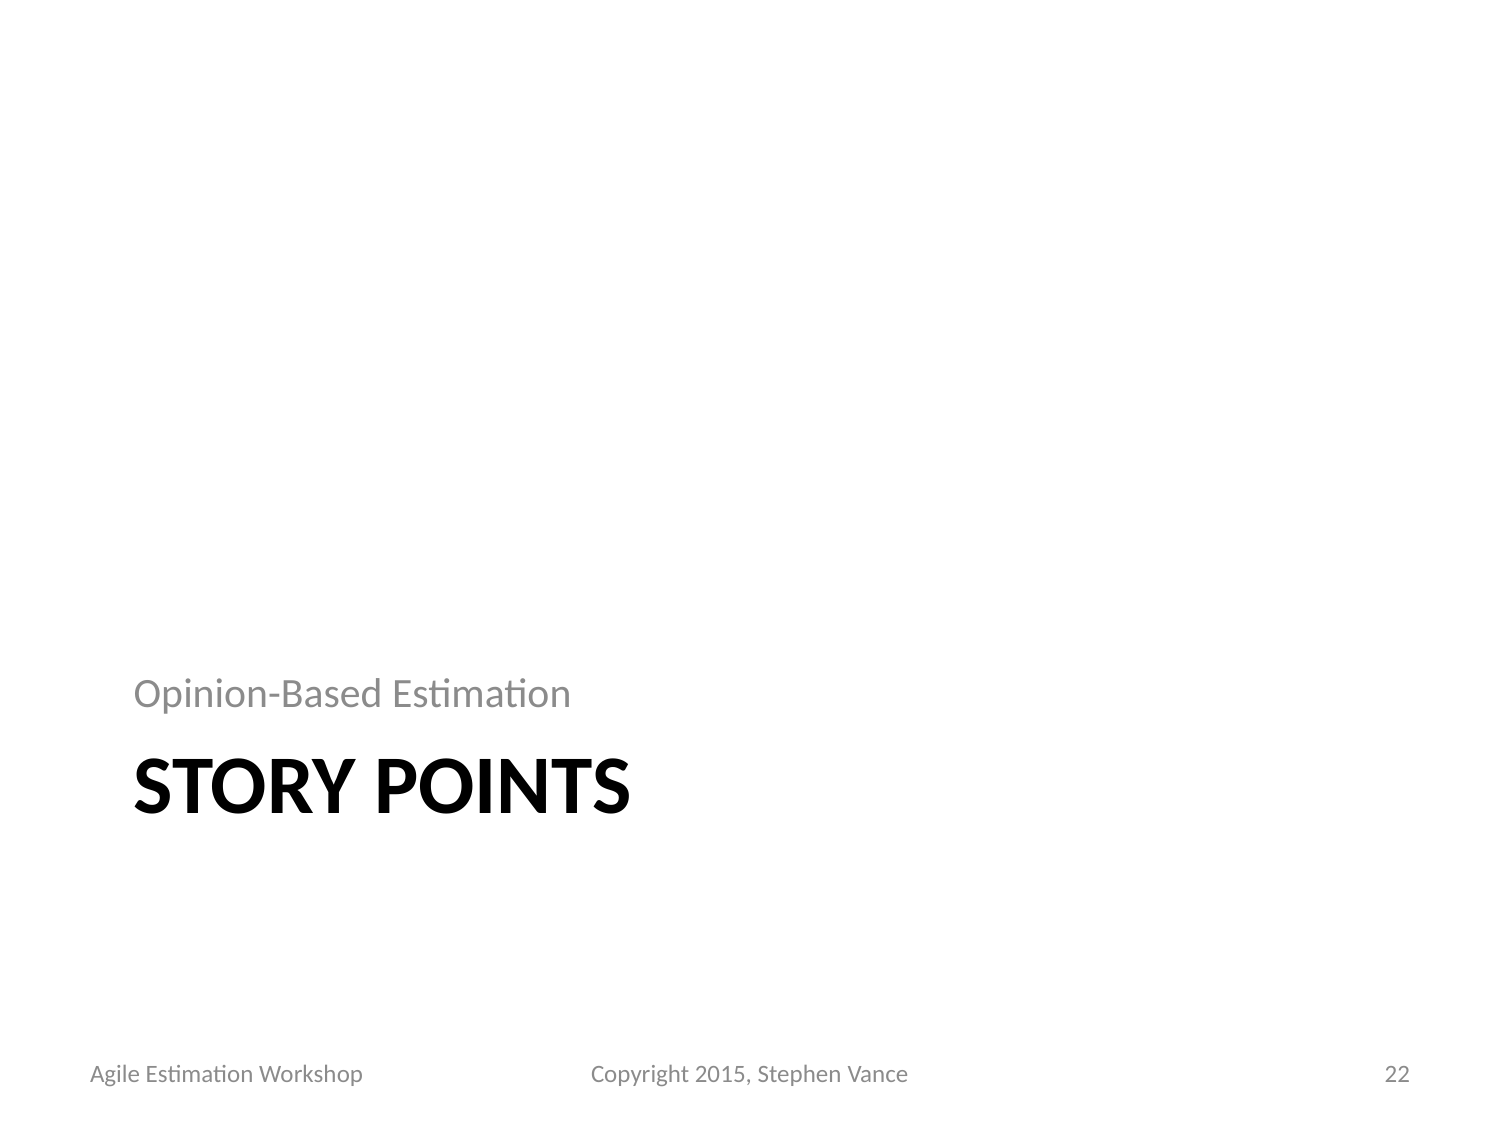

Opinion-Based Estimation
# Story Points
Agile Estimation Workshop
Copyright 2015, Stephen Vance
22